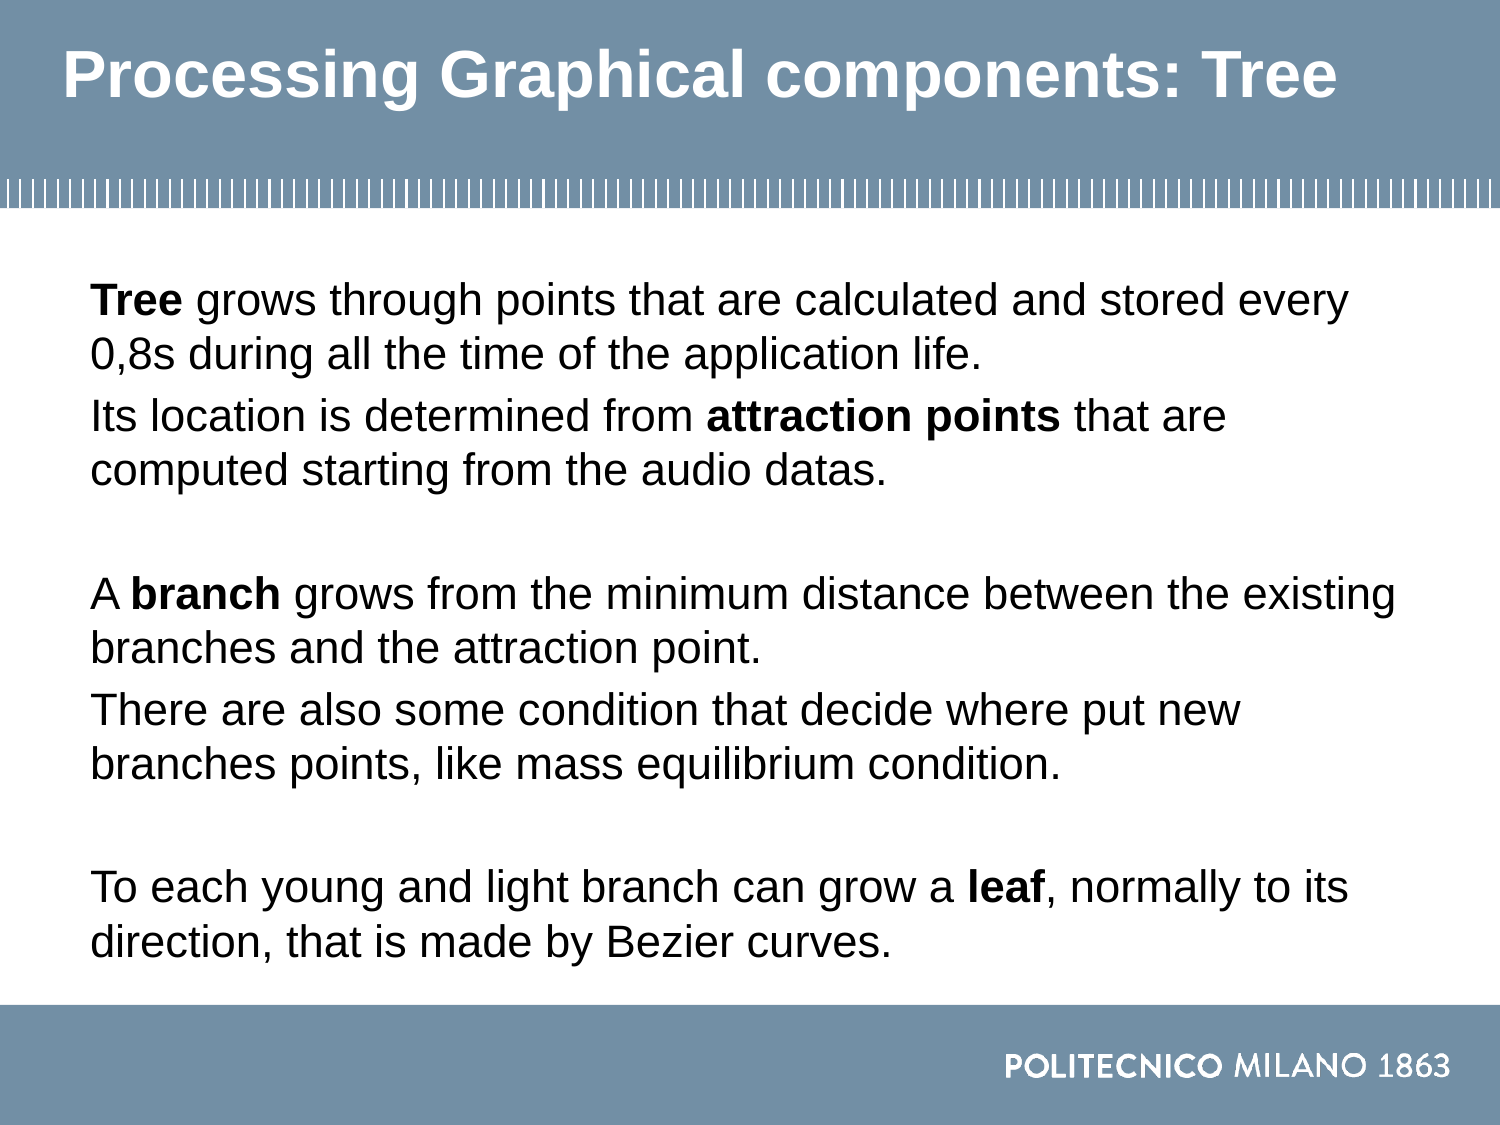

# Processing Graphical components: Tree
Tree grows through points that are calculated and stored every 0,8s during all the time of the application life.
Its location is determined from attraction points that are computed starting from the audio datas.

A branch grows from the minimum distance between the existing branches and the attraction point.
There are also some condition that decide where put new branches points, like mass equilibrium condition.

To each young and light branch can grow a leaf, normally to its direction, that is made by Bezier curves.